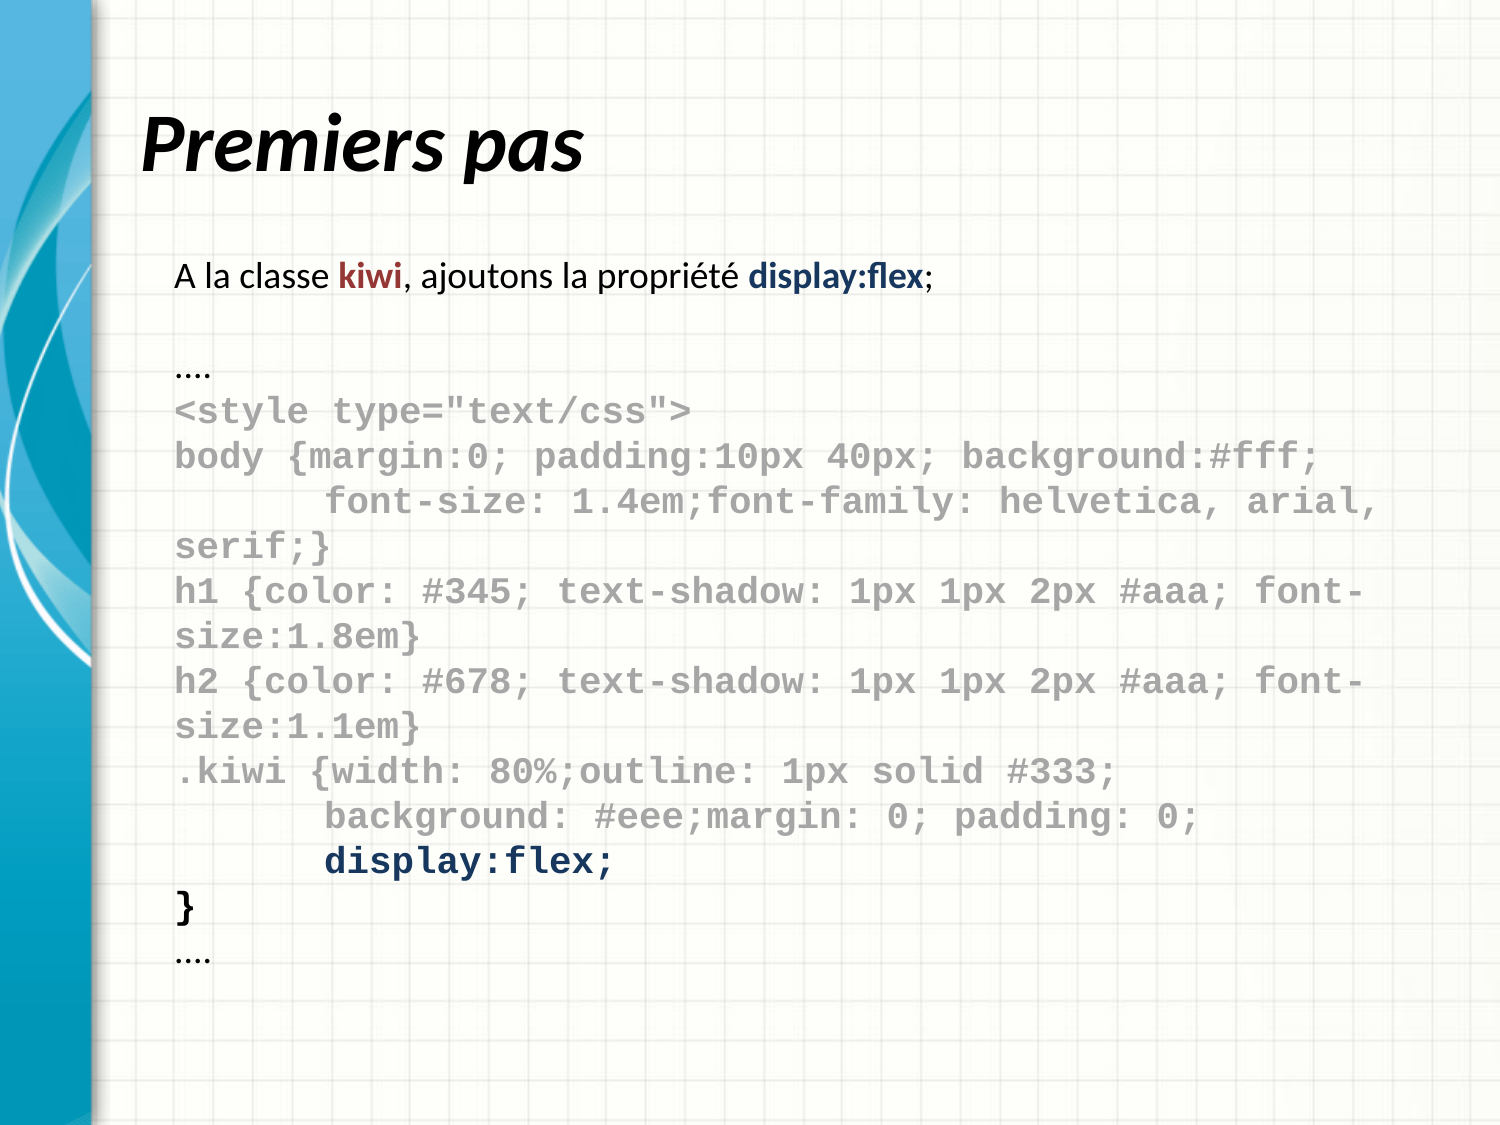

# Premiers pas

A la classe kiwi, ajoutons la propriété display:flex;

....
<style type="text/css">
body {margin:0; padding:10px 40px; background:#fff;
	font-size: 1.4em;font-family: helvetica, arial, serif;}
h1 {color: #345; text-shadow: 1px 1px 2px #aaa; font-size:1.8em}
h2 {color: #678; text-shadow: 1px 1px 2px #aaa; font-size:1.1em}
.kiwi {width: 80%;outline: 1px solid #333;
	background: #eee;margin: 0; padding: 0;
	display:flex;
}
....